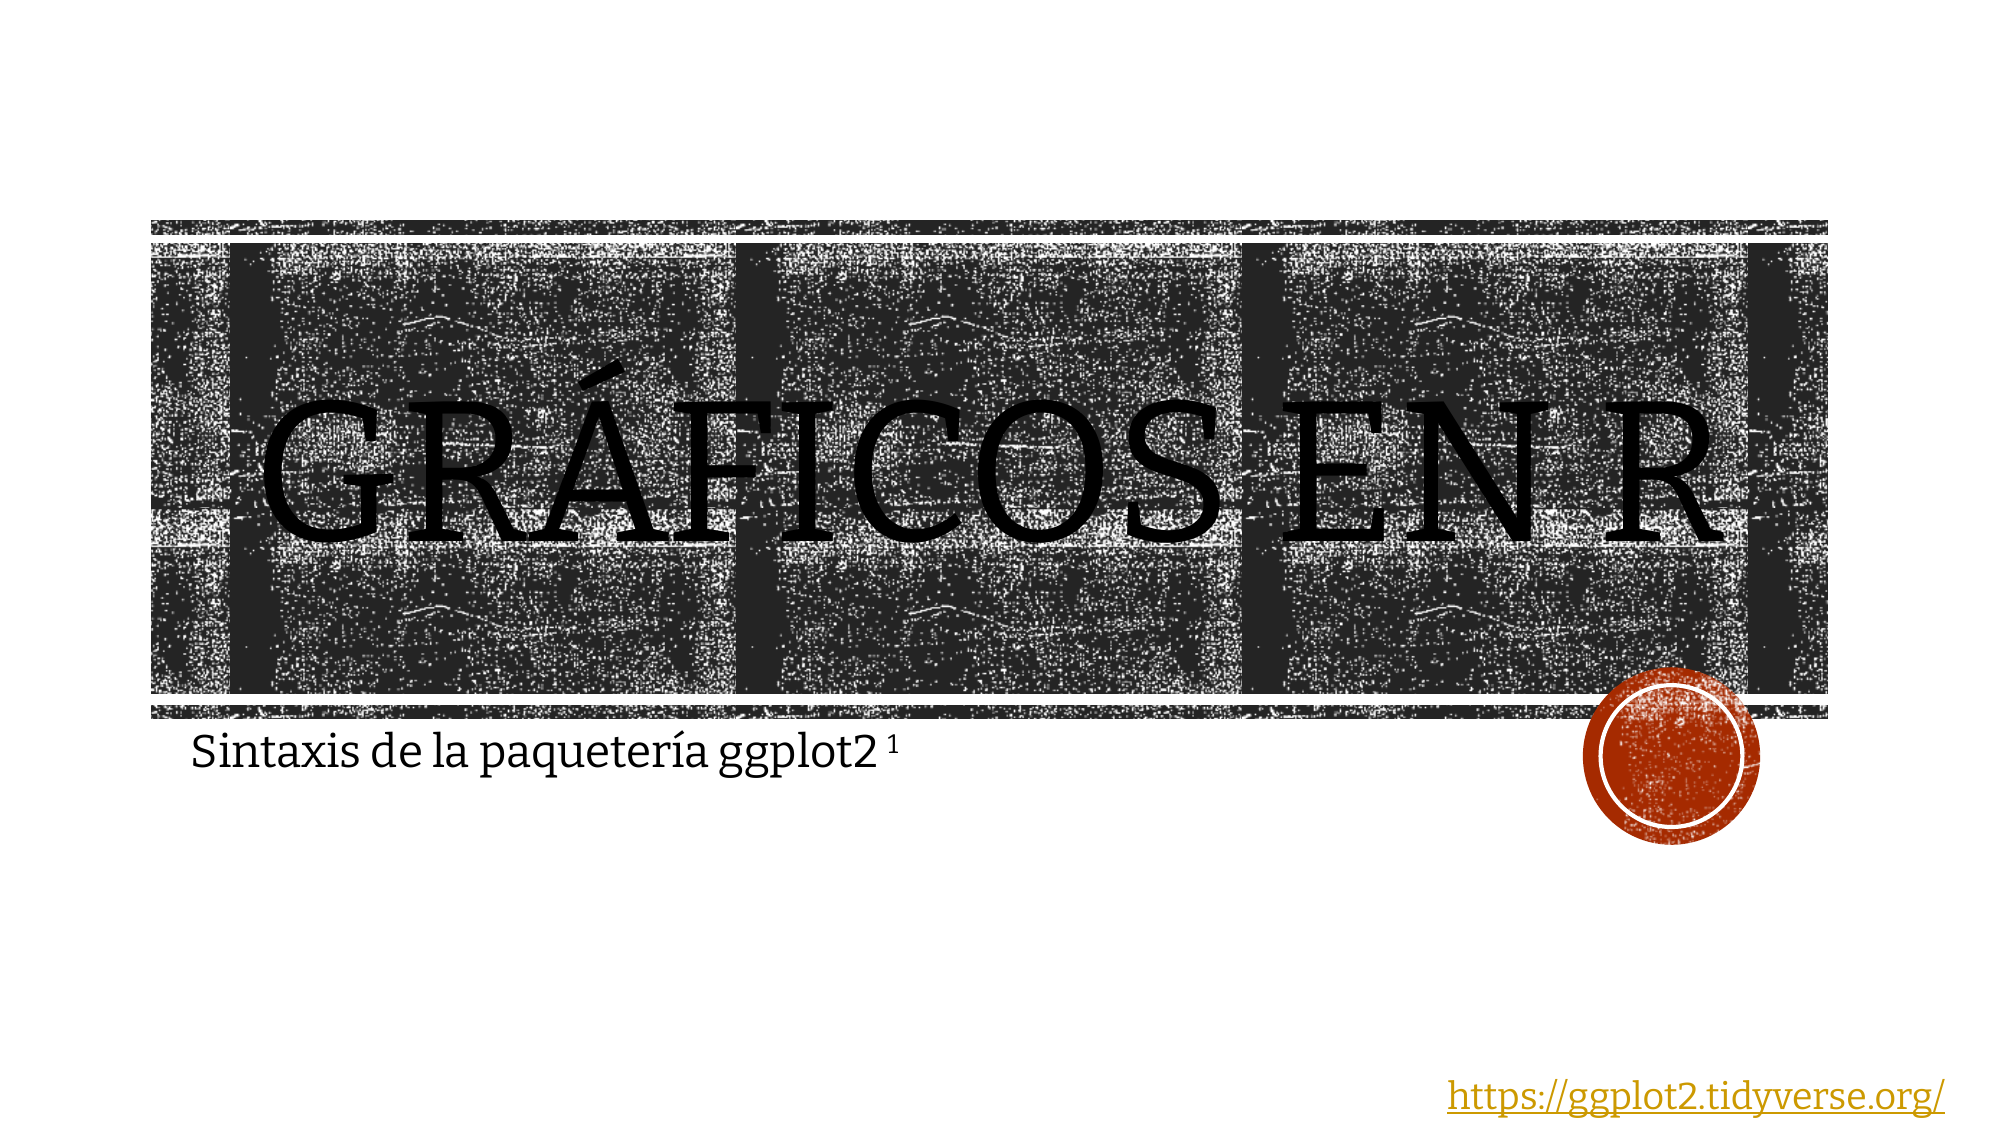

# Gráficos en r
Sintaxis de la paquetería ggplot2 1
https://ggplot2.tidyverse.org/